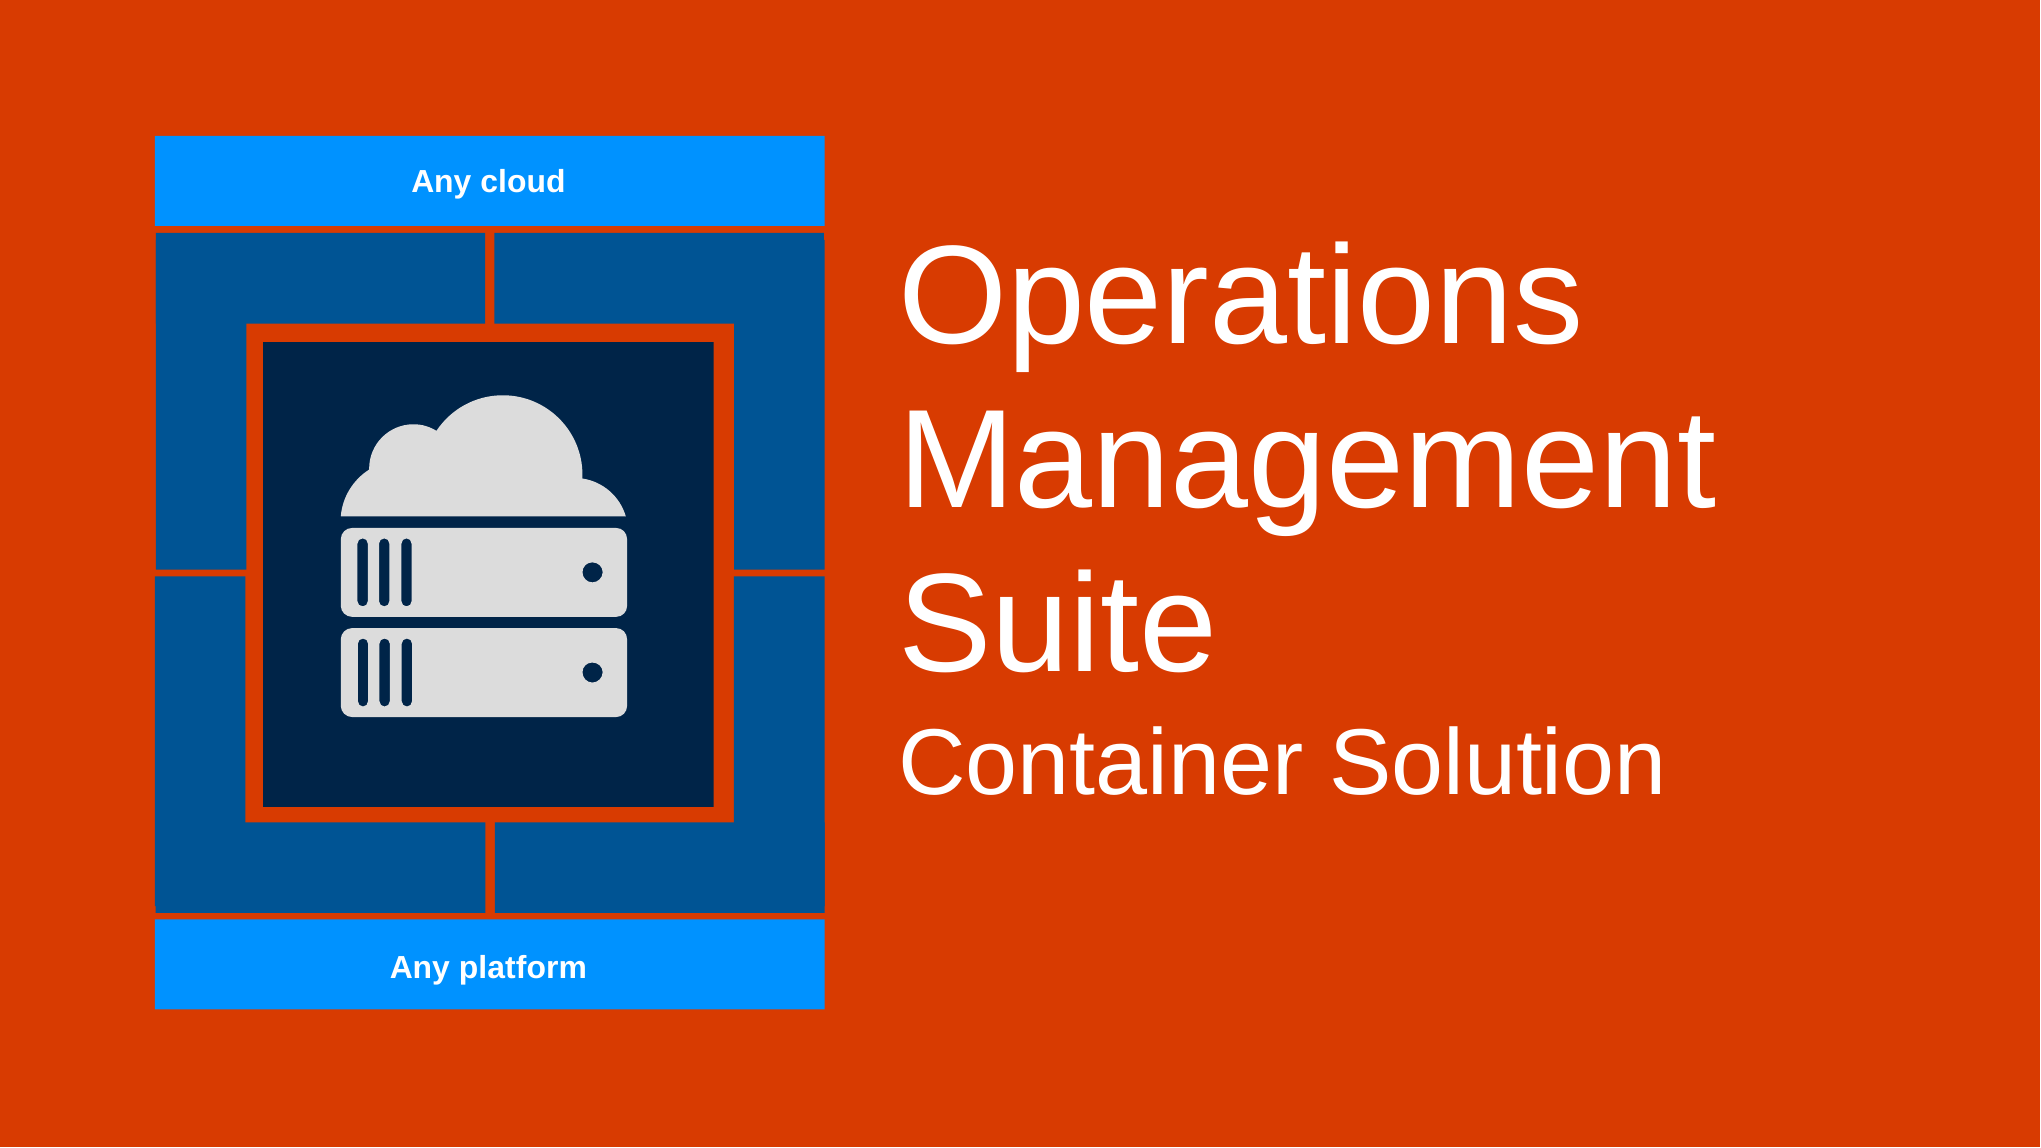

Any cloud
Operations
Management
Suite
Container Solution

Any platform